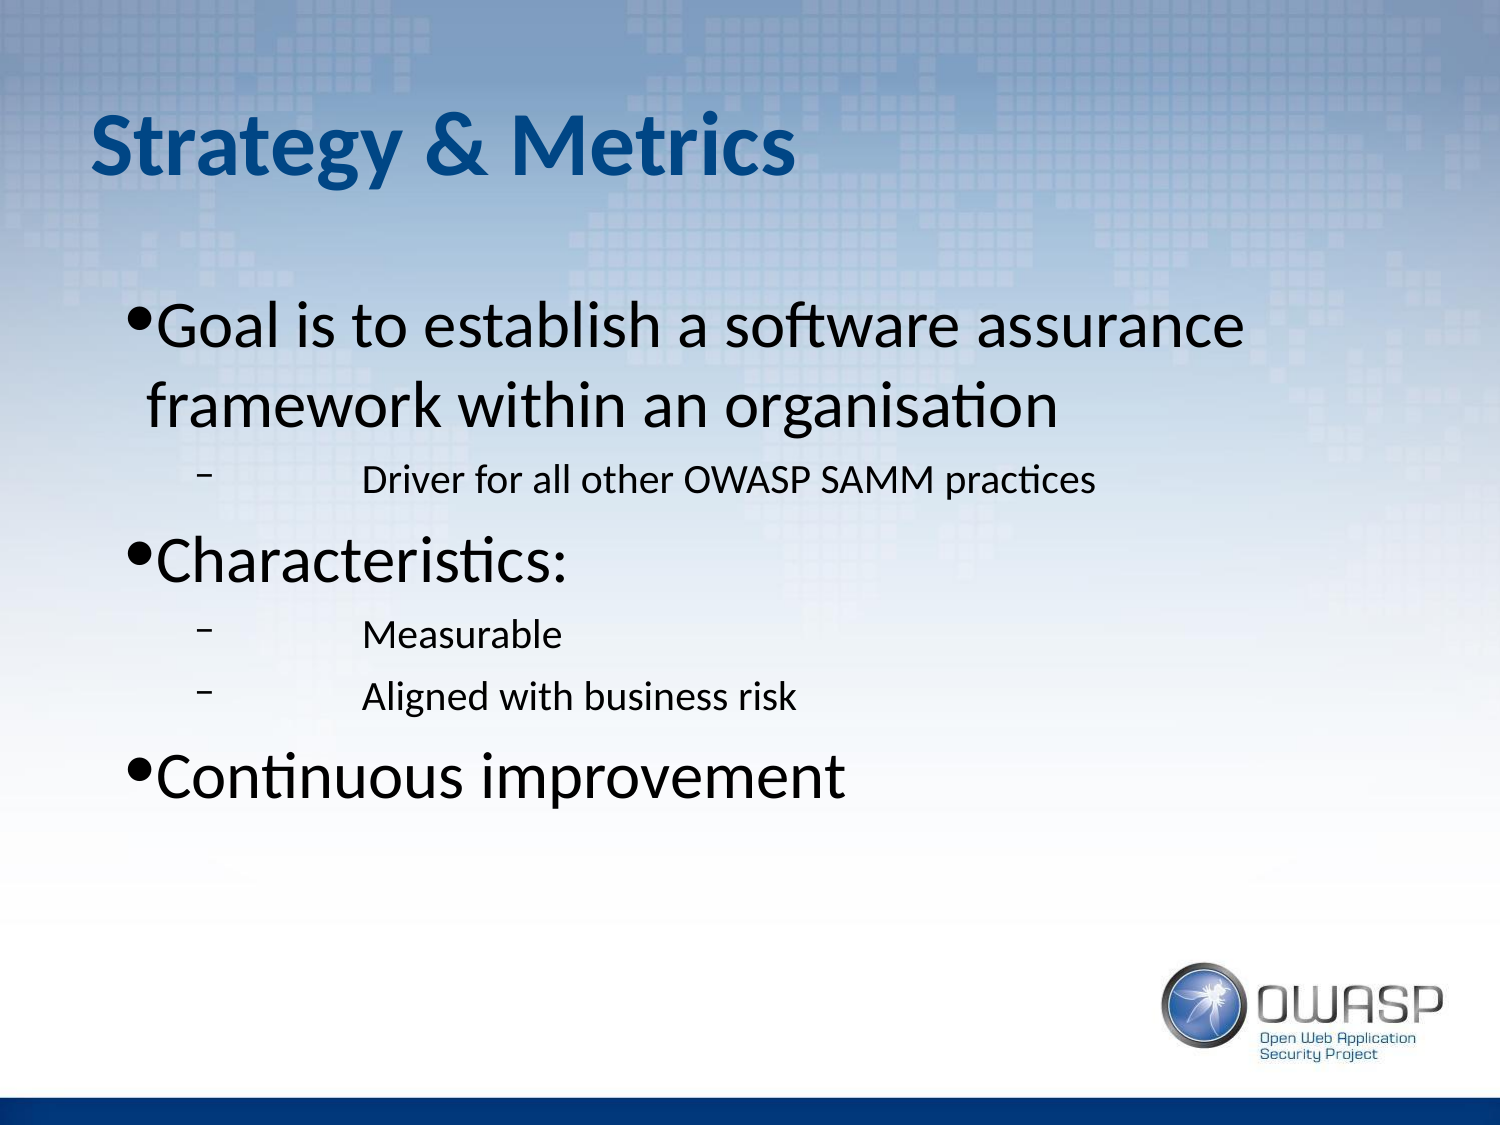

# Strategy & Metrics
Goal is to establish a software assurance framework within an organisation
	Driver for all other OWASP SAMM practices
Characteristics:
	Measurable
	Aligned with business risk
Continuous improvement